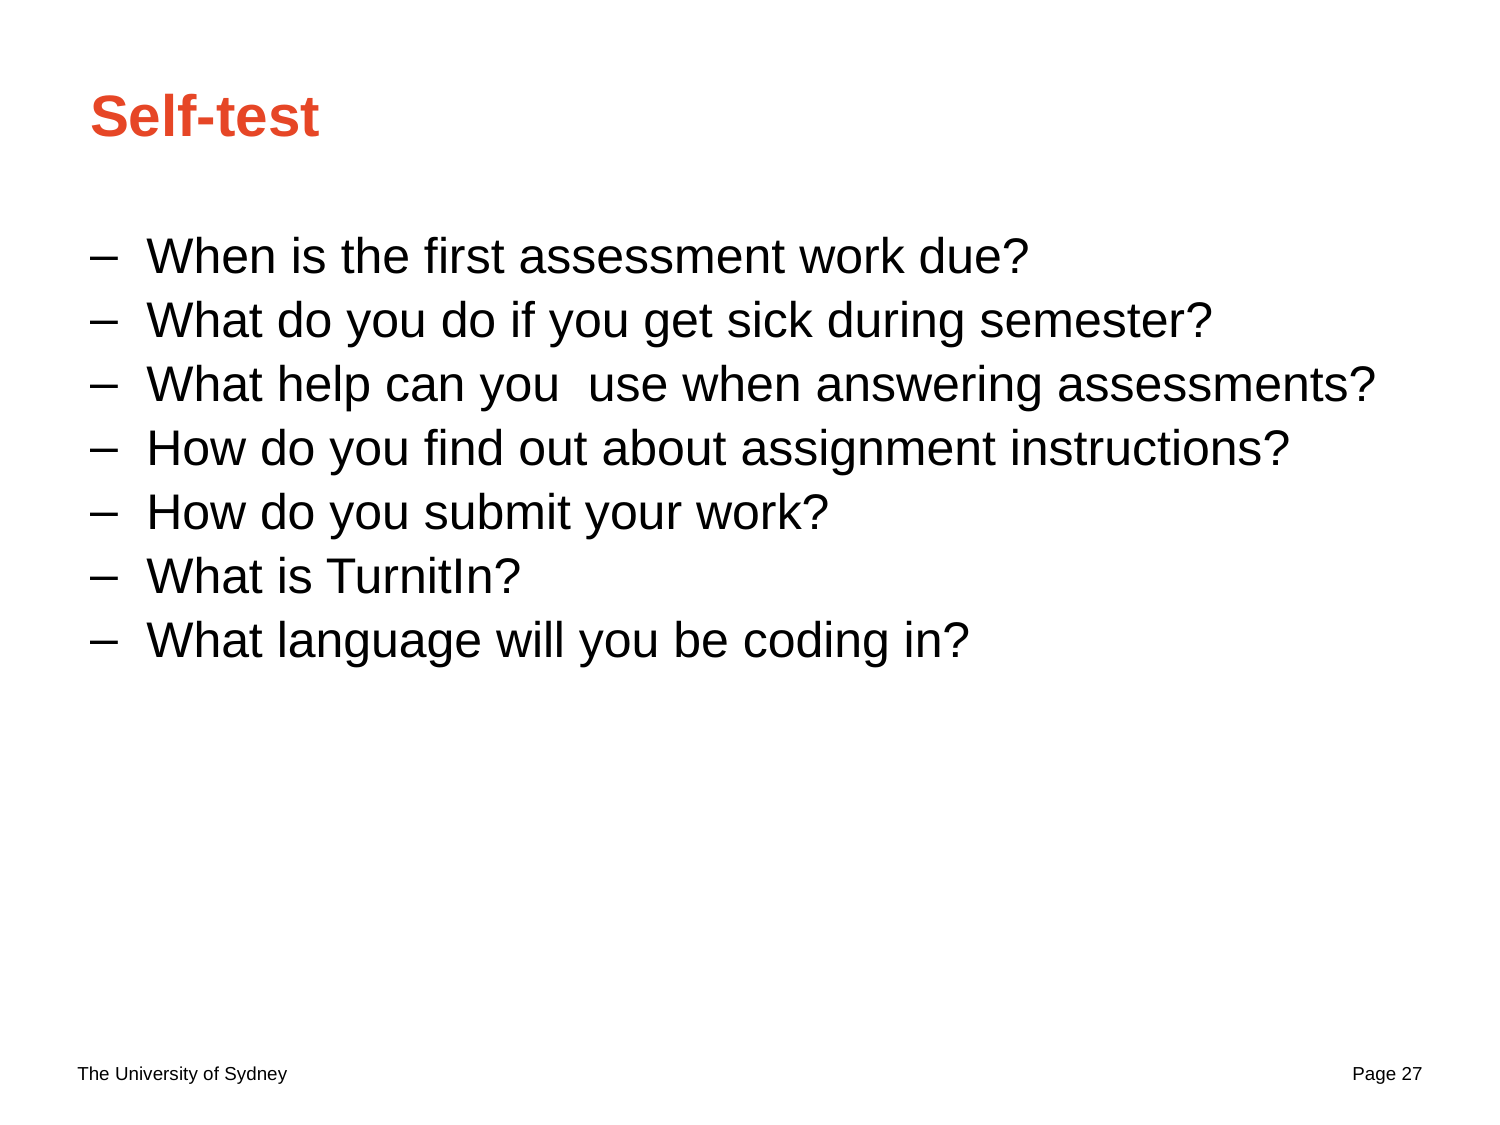

# Self-test
When is the first assessment work due?
What do you do if you get sick during semester?
What help can you  use when answering assessments?
How do you find out about assignment instructions?
How do you submit your work?
What is TurnitIn?
What language will you be coding in?